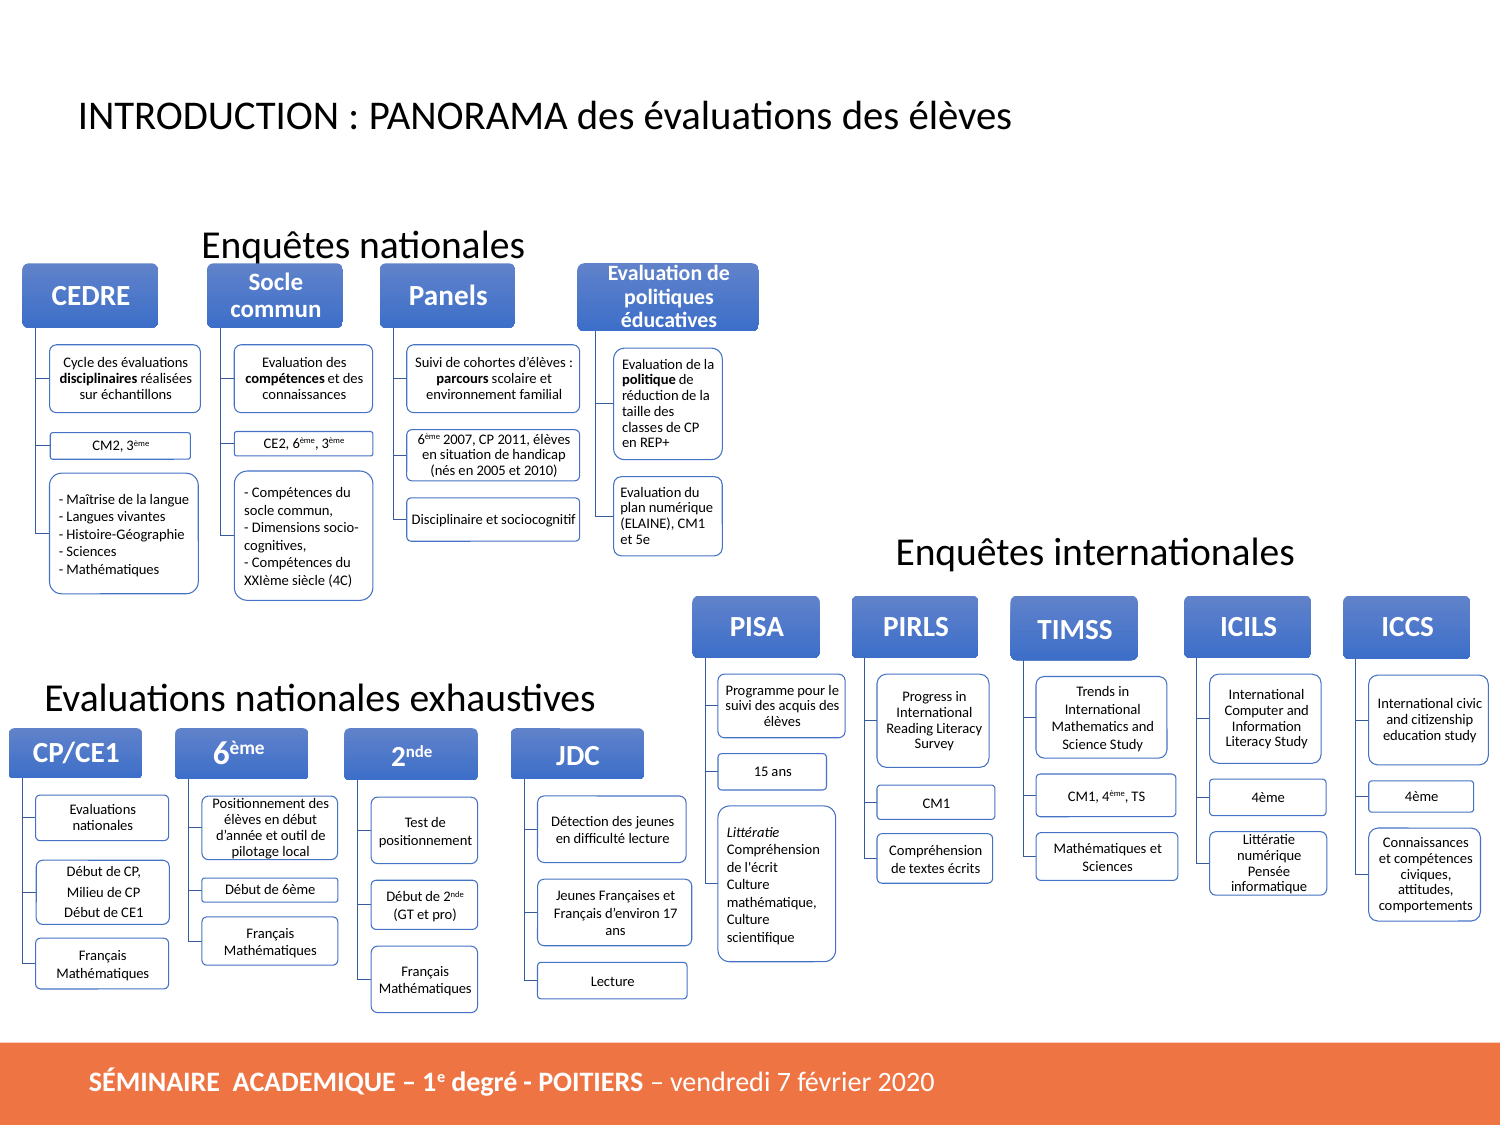

introduction : PANORAMA des évaluations des élèves
Enquêtes nationales

CEDRE
Cycle des évaluations disciplinaires réalisées sur échantillons
CM2, 3ème
- Maîtrise de la langue
- Langues vivantes
- Histoire-Géographie
- Sciences
- Mathématiques
Socle commun
Evaluation des compétences et des connaissances
CE2, 6ème, 3ème
- Compétences du socle commun,
- Dimensions socio-cognitives,
- Compétences du XXIème siècle (4C)
Panels
Suivi de cohortes d’élèves : parcours scolaire et environnement familial
6ème 2007, CP 2011, élèves en situation de handicap (nés en 2005 et 2010)
Disciplinaire et sociocognitif
Evaluation de politiques éducatives
Evaluation de la politique de réduction de la taille des classes de CP en REP+
Evaluation du plan numérique (ELAINE), CM1 et 5e
Enquêtes internationales

PISA
Programme pour le suivi des acquis des élèves
15 ans
Littératie Compréhension de l'écrit
Culture mathématique, Culture scientifique
PIRLS
Progress in International Reading Literacy Survey
CM1
Compréhension de textes écrits
TIMSS
Trends in International Mathematics and Science Study
CM1, 4ème, TS
Mathématiques et Sciences
ICILS
International Computer and Information Literacy Study
4ème
Littératie numérique Pensée informatique
ICCS
International civic and citizenship education study
4ème
Connaissances et compétences civiques, attitudes, comportements
Evaluations nationales exhaustives
CP/CE1
Evaluations nationales
Début de CP,
Milieu de CP
Début de CE1
Français
Mathématiques
6ème
Positionnement des élèves en début d’année et outil de pilotage local
Début de 6ème
Français
Mathématiques
2nde
Test de positionnement
Début de 2nde (GT et pro)
Français Mathématiques
JDC
Détection des jeunes en difficulté lecture
Jeunes Françaises et Français d’environ 17 ans
Lecture